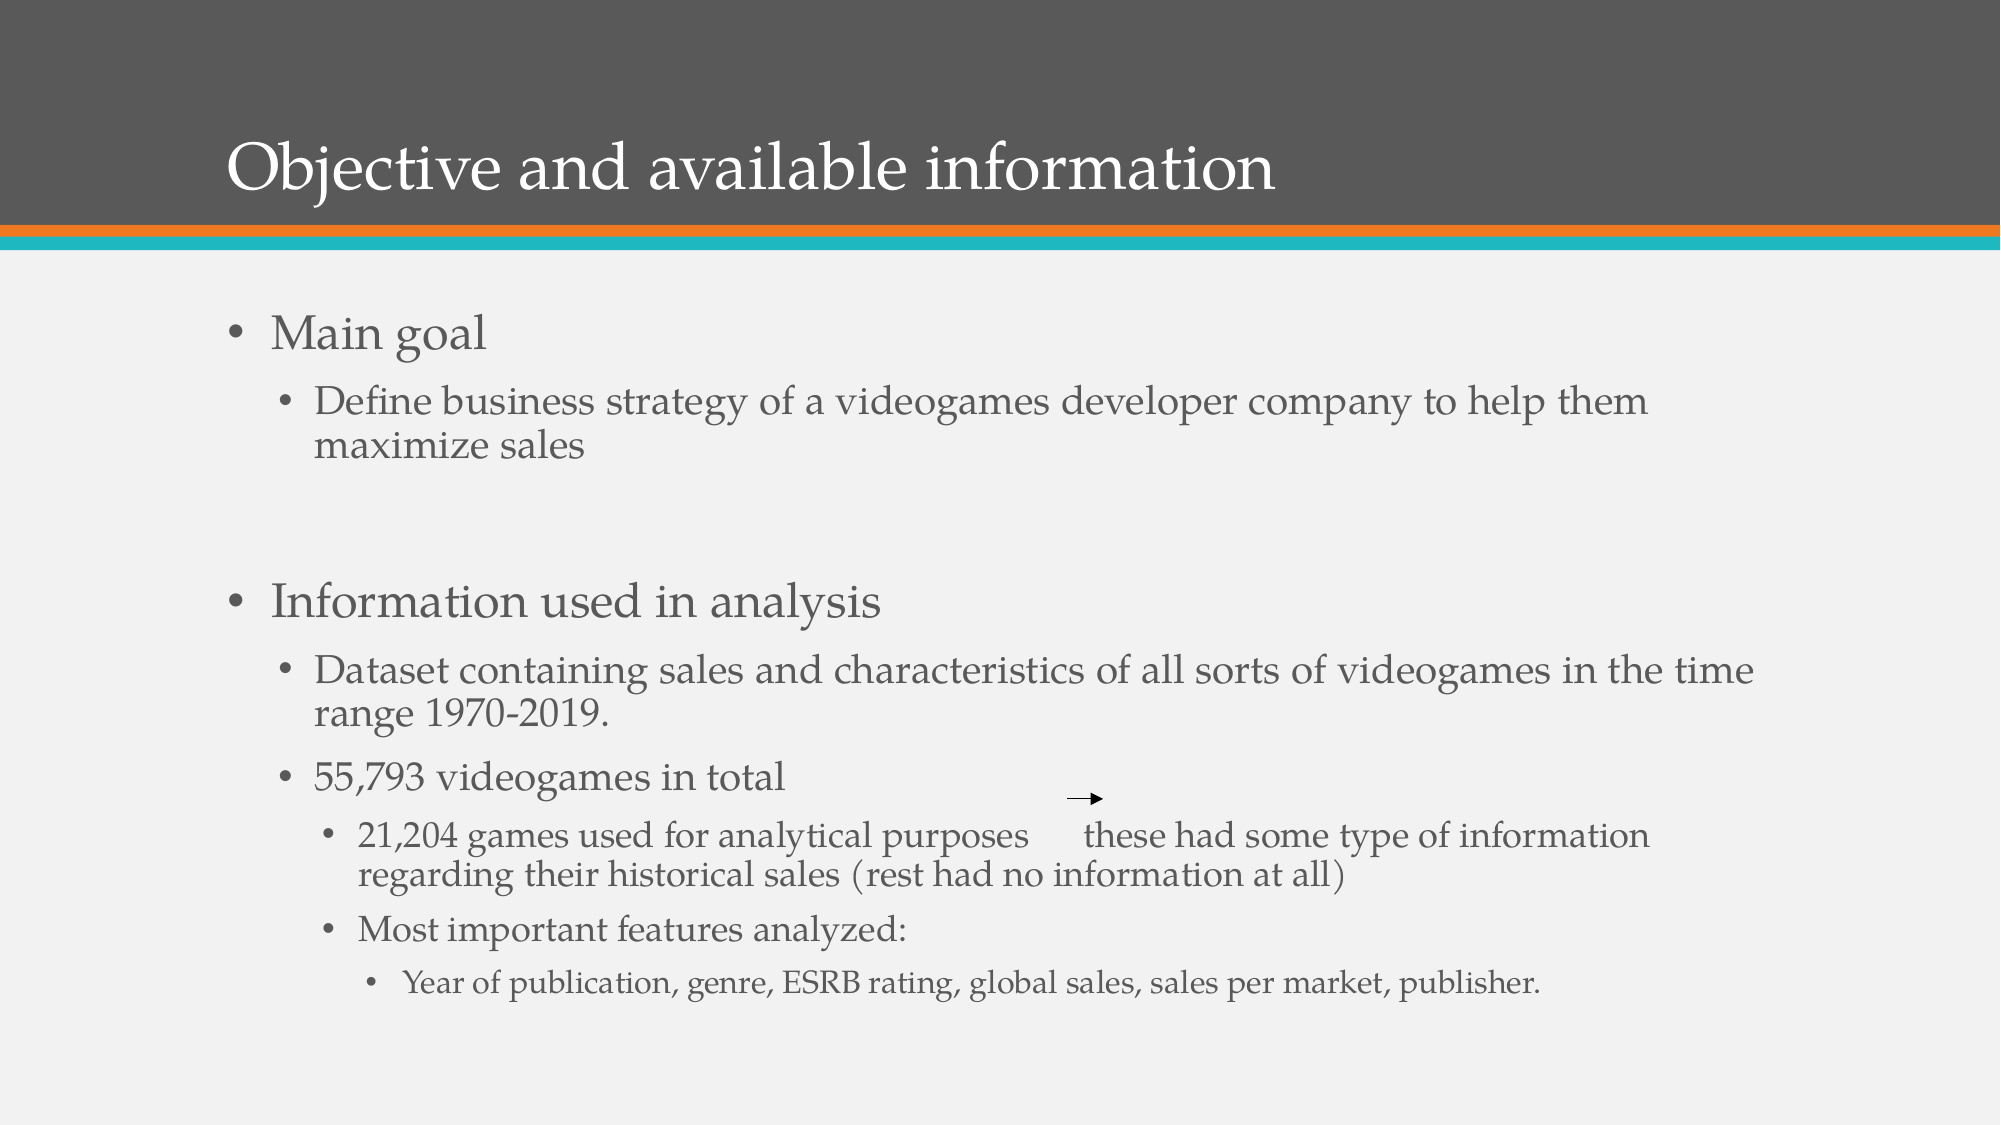

# Objective and available information
Main goal
Define business strategy of a videogames developer company to help them maximize sales

Information used in analysis
Dataset containing sales and characteristics of all sorts of videogames in the time range 1970-2019.
55,793 videogames in total
21,204 games used for analytical purposes      these had some type of information regarding their historical sales (rest had no information at all)
Most important features analyzed:
Year of publication, genre, ESRB rating, global sales, sales per market, publisher.